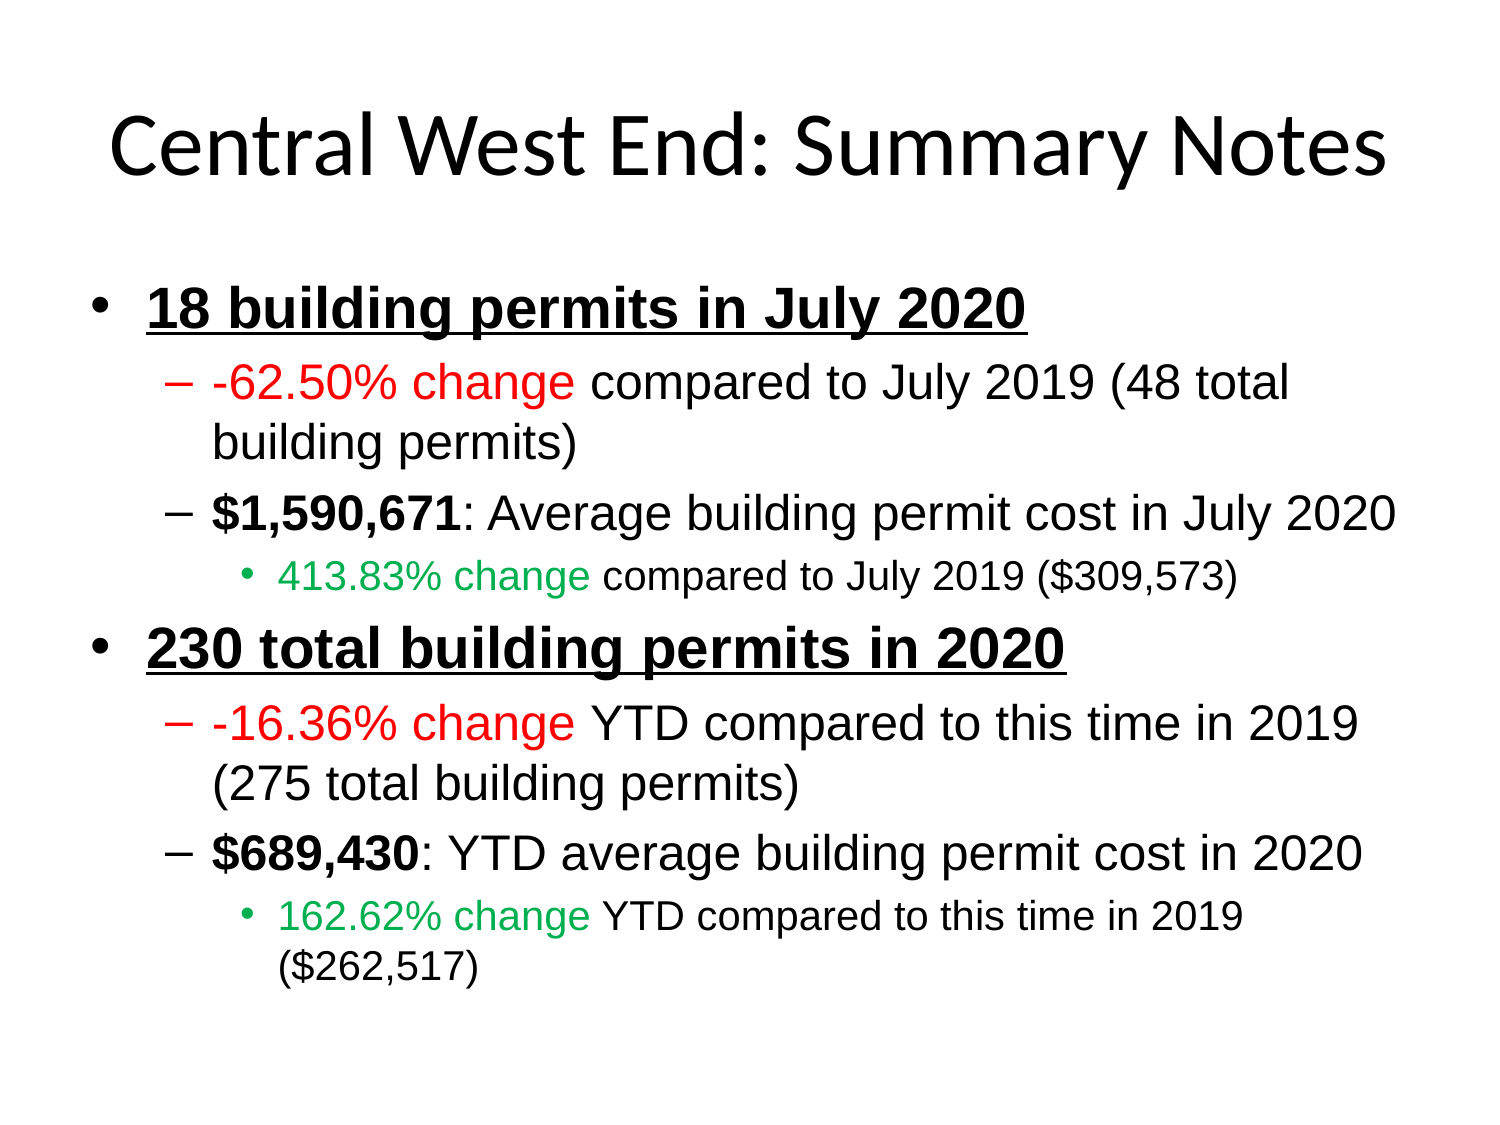

# Central West End: Summary Notes
18 building permits in July 2020
-62.50% change compared to July 2019 (48 total building permits)
$1,590,671: Average building permit cost in July 2020
413.83% change compared to July 2019 ($309,573)
230 total building permits in 2020
-16.36% change YTD compared to this time in 2019 (275 total building permits)
$689,430: YTD average building permit cost in 2020
162.62% change YTD compared to this time in 2019 ($262,517)